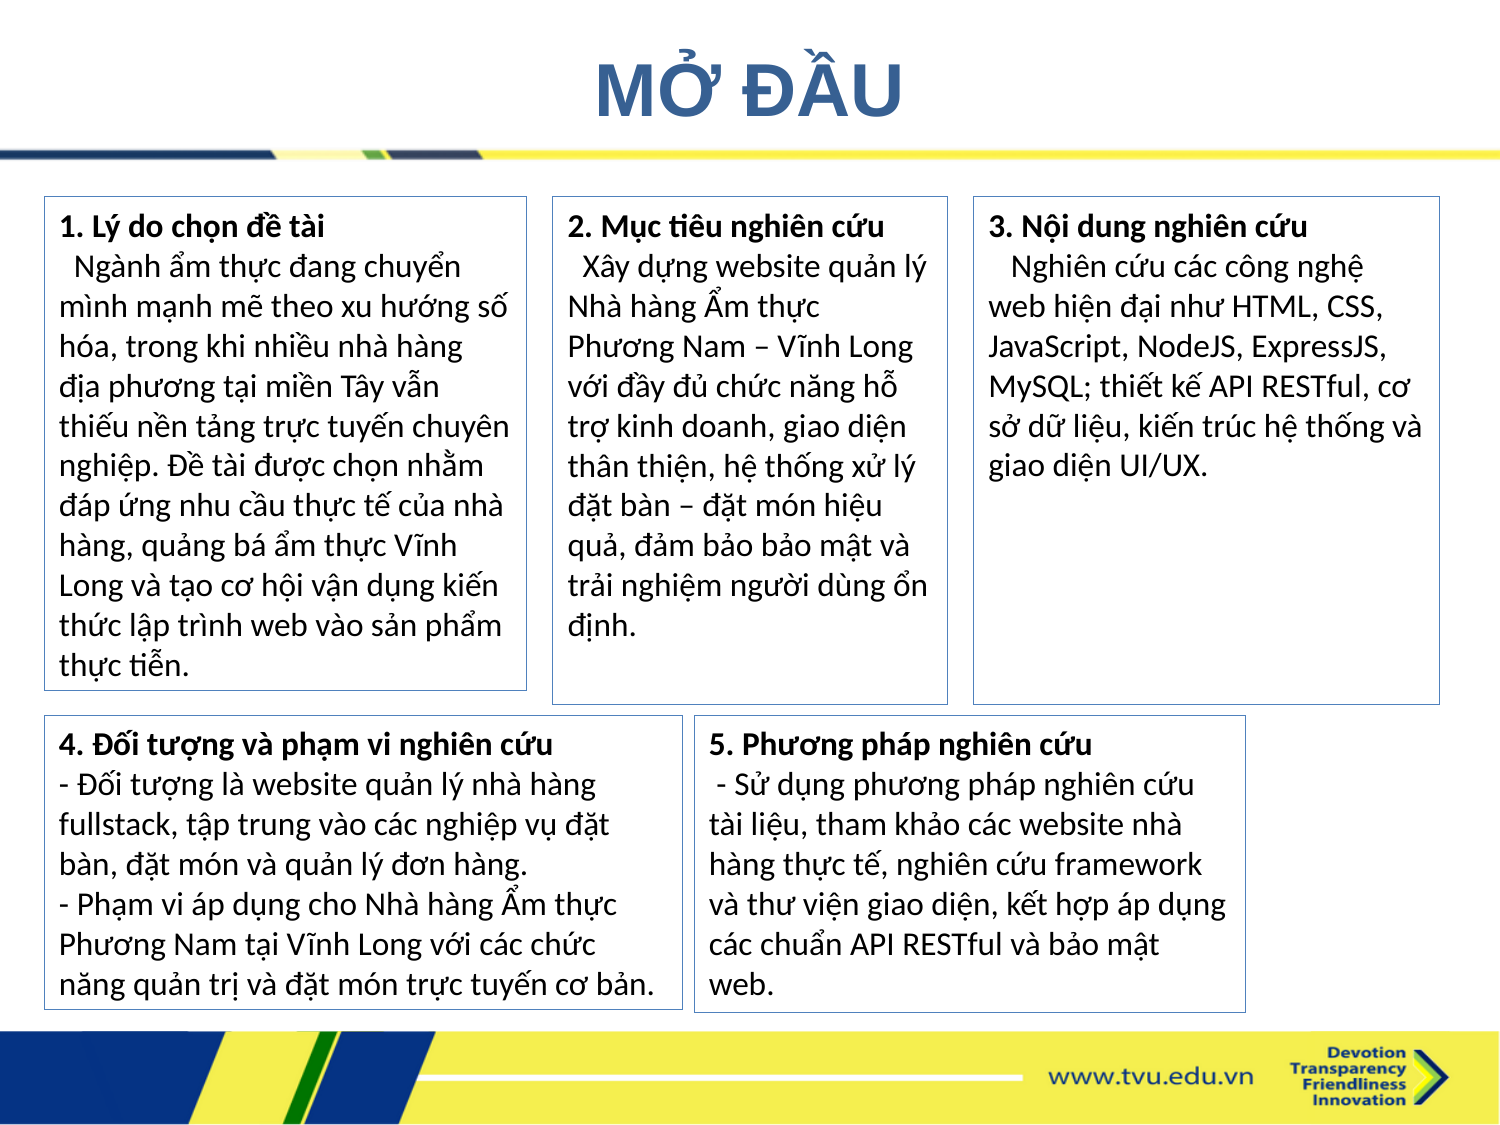

# MỞ ĐẦU
1. Lý do chọn đề tài
  Ngành ẩm thực đang chuyển mình mạnh mẽ theo xu hướng số hóa, trong khi nhiều nhà hàng địa phương tại miền Tây vẫn thiếu nền tảng trực tuyến chuyên nghiệp. Đề tài được chọn nhằm đáp ứng nhu cầu thực tế của nhà hàng, quảng bá ẩm thực Vĩnh Long và tạo cơ hội vận dụng kiến thức lập trình web vào sản phẩm thực tiễn.
2. Mục tiêu nghiên cứu
  Xây dựng website quản lý Nhà hàng Ẩm thực Phương Nam – Vĩnh Long với đầy đủ chức năng hỗ trợ kinh doanh, giao diện thân thiện, hệ thống xử lý đặt bàn – đặt món hiệu quả, đảm bảo bảo mật và trải nghiệm người dùng ổn định.
3. Nội dung nghiên cứu
   Nghiên cứu các công nghệ web hiện đại như HTML, CSS, JavaScript, NodeJS, ExpressJS, MySQL; thiết kế API RESTful, cơ sở dữ liệu, kiến trúc hệ thống và giao diện UI/UX.
4. Đối tượng và phạm vi nghiên cứu
- Đối tượng là website quản lý nhà hàng fullstack, tập trung vào các nghiệp vụ đặt bàn, đặt món và quản lý đơn hàng.
- Phạm vi áp dụng cho Nhà hàng Ẩm thực Phương Nam tại Vĩnh Long với các chức năng quản trị và đặt món trực tuyến cơ bản.
5. Phương pháp nghiên cứu
 - Sử dụng phương pháp nghiên cứu tài liệu, tham khảo các website nhà hàng thực tế, nghiên cứu framework và thư viện giao diện, kết hợp áp dụng các chuẩn API RESTful và bảo mật web.